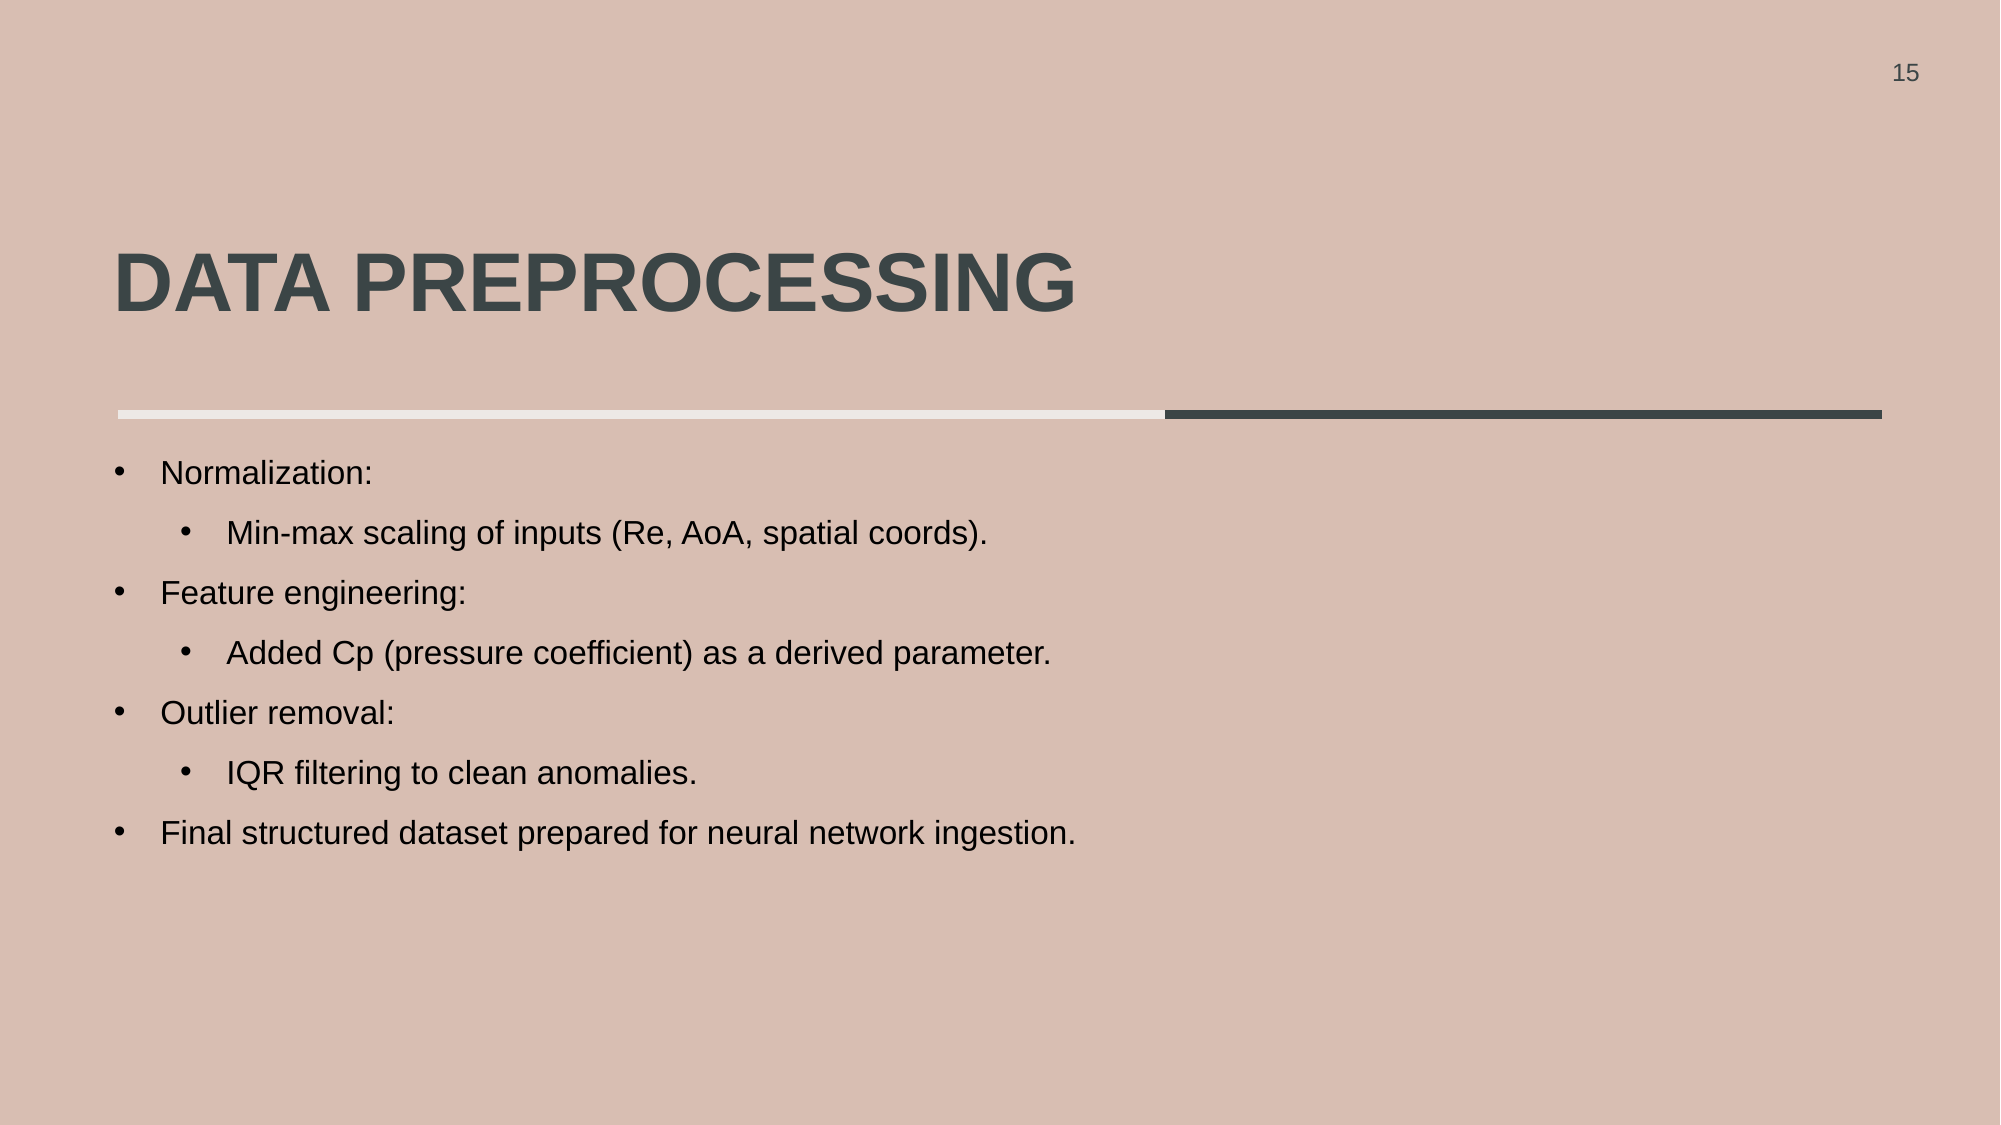

15
# Data Preprocessing
Normalization:
Min-max scaling of inputs (Re, AoA, spatial coords).
Feature engineering:
Added Cp (pressure coefficient) as a derived parameter.
Outlier removal:
IQR filtering to clean anomalies.
Final structured dataset prepared for neural network ingestion.